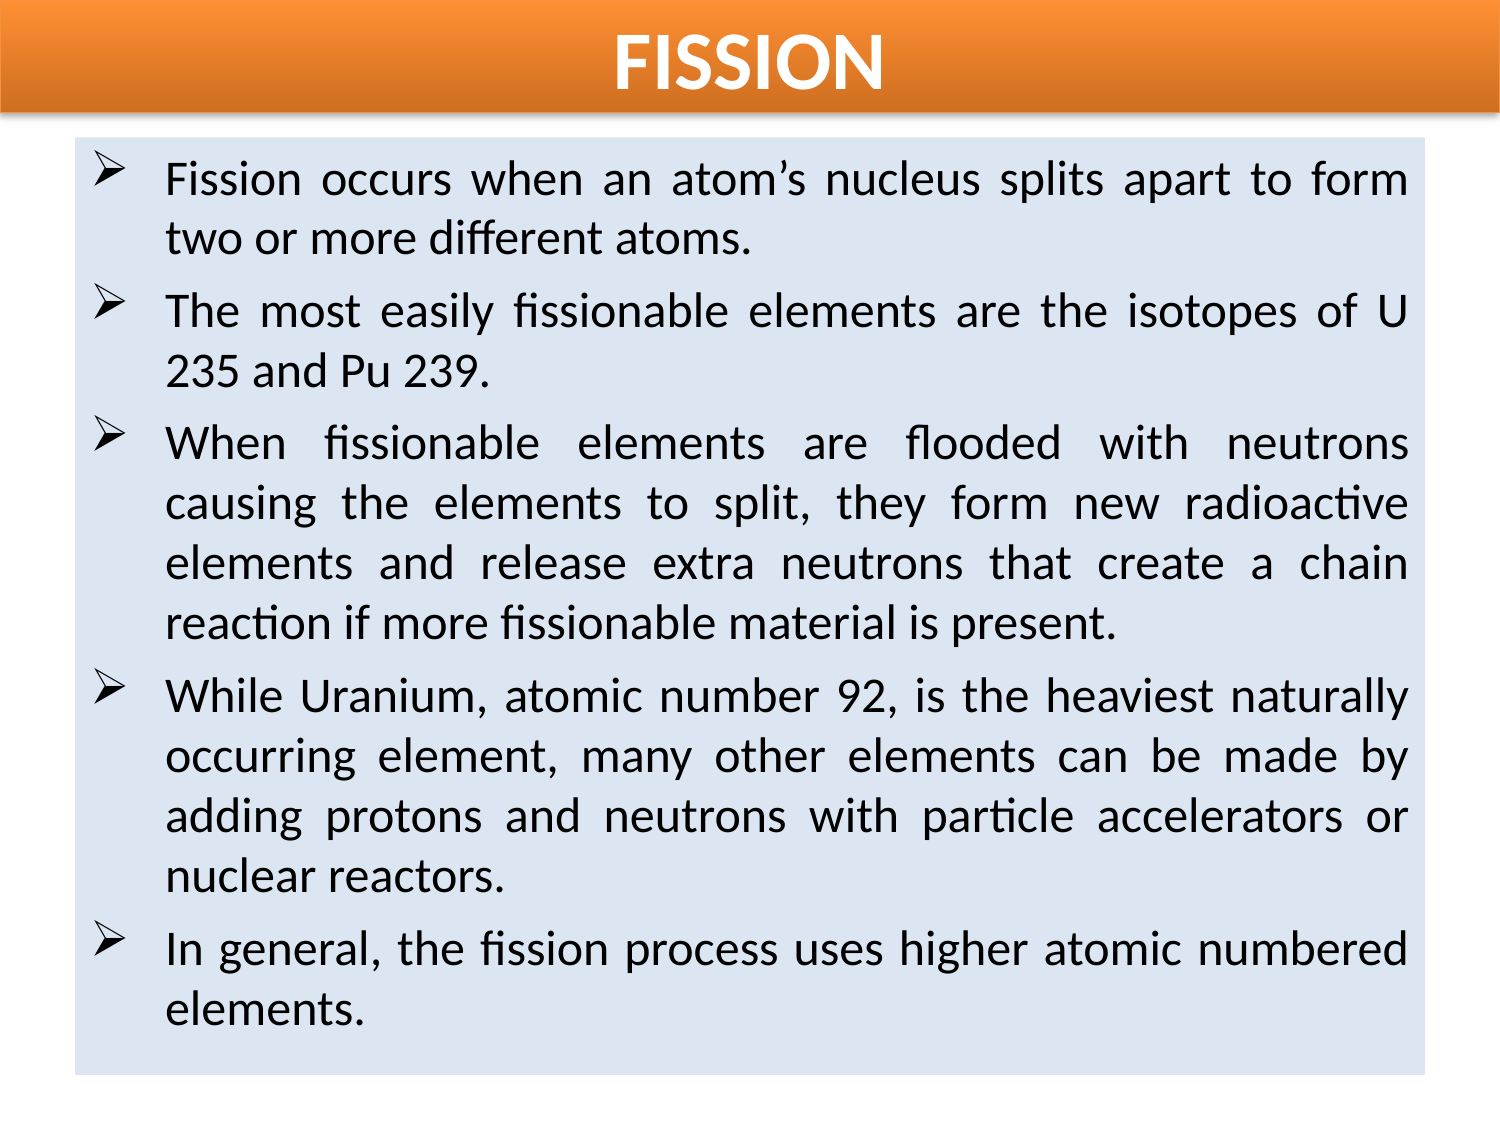

# FISSION
Fission occurs when an atom’s nucleus splits apart to form two or more different atoms.
The most easily fissionable elements are the isotopes of U 235 and Pu 239.
When fissionable elements are flooded with neutrons causing the elements to split, they form new radioactive elements and release extra neutrons that create a chain reaction if more fissionable material is present.
While Uranium, atomic number 92, is the heaviest naturally occurring element, many other elements can be made by adding protons and neutrons with particle accelerators or nuclear reactors.
In general, the fission process uses higher atomic numbered elements.